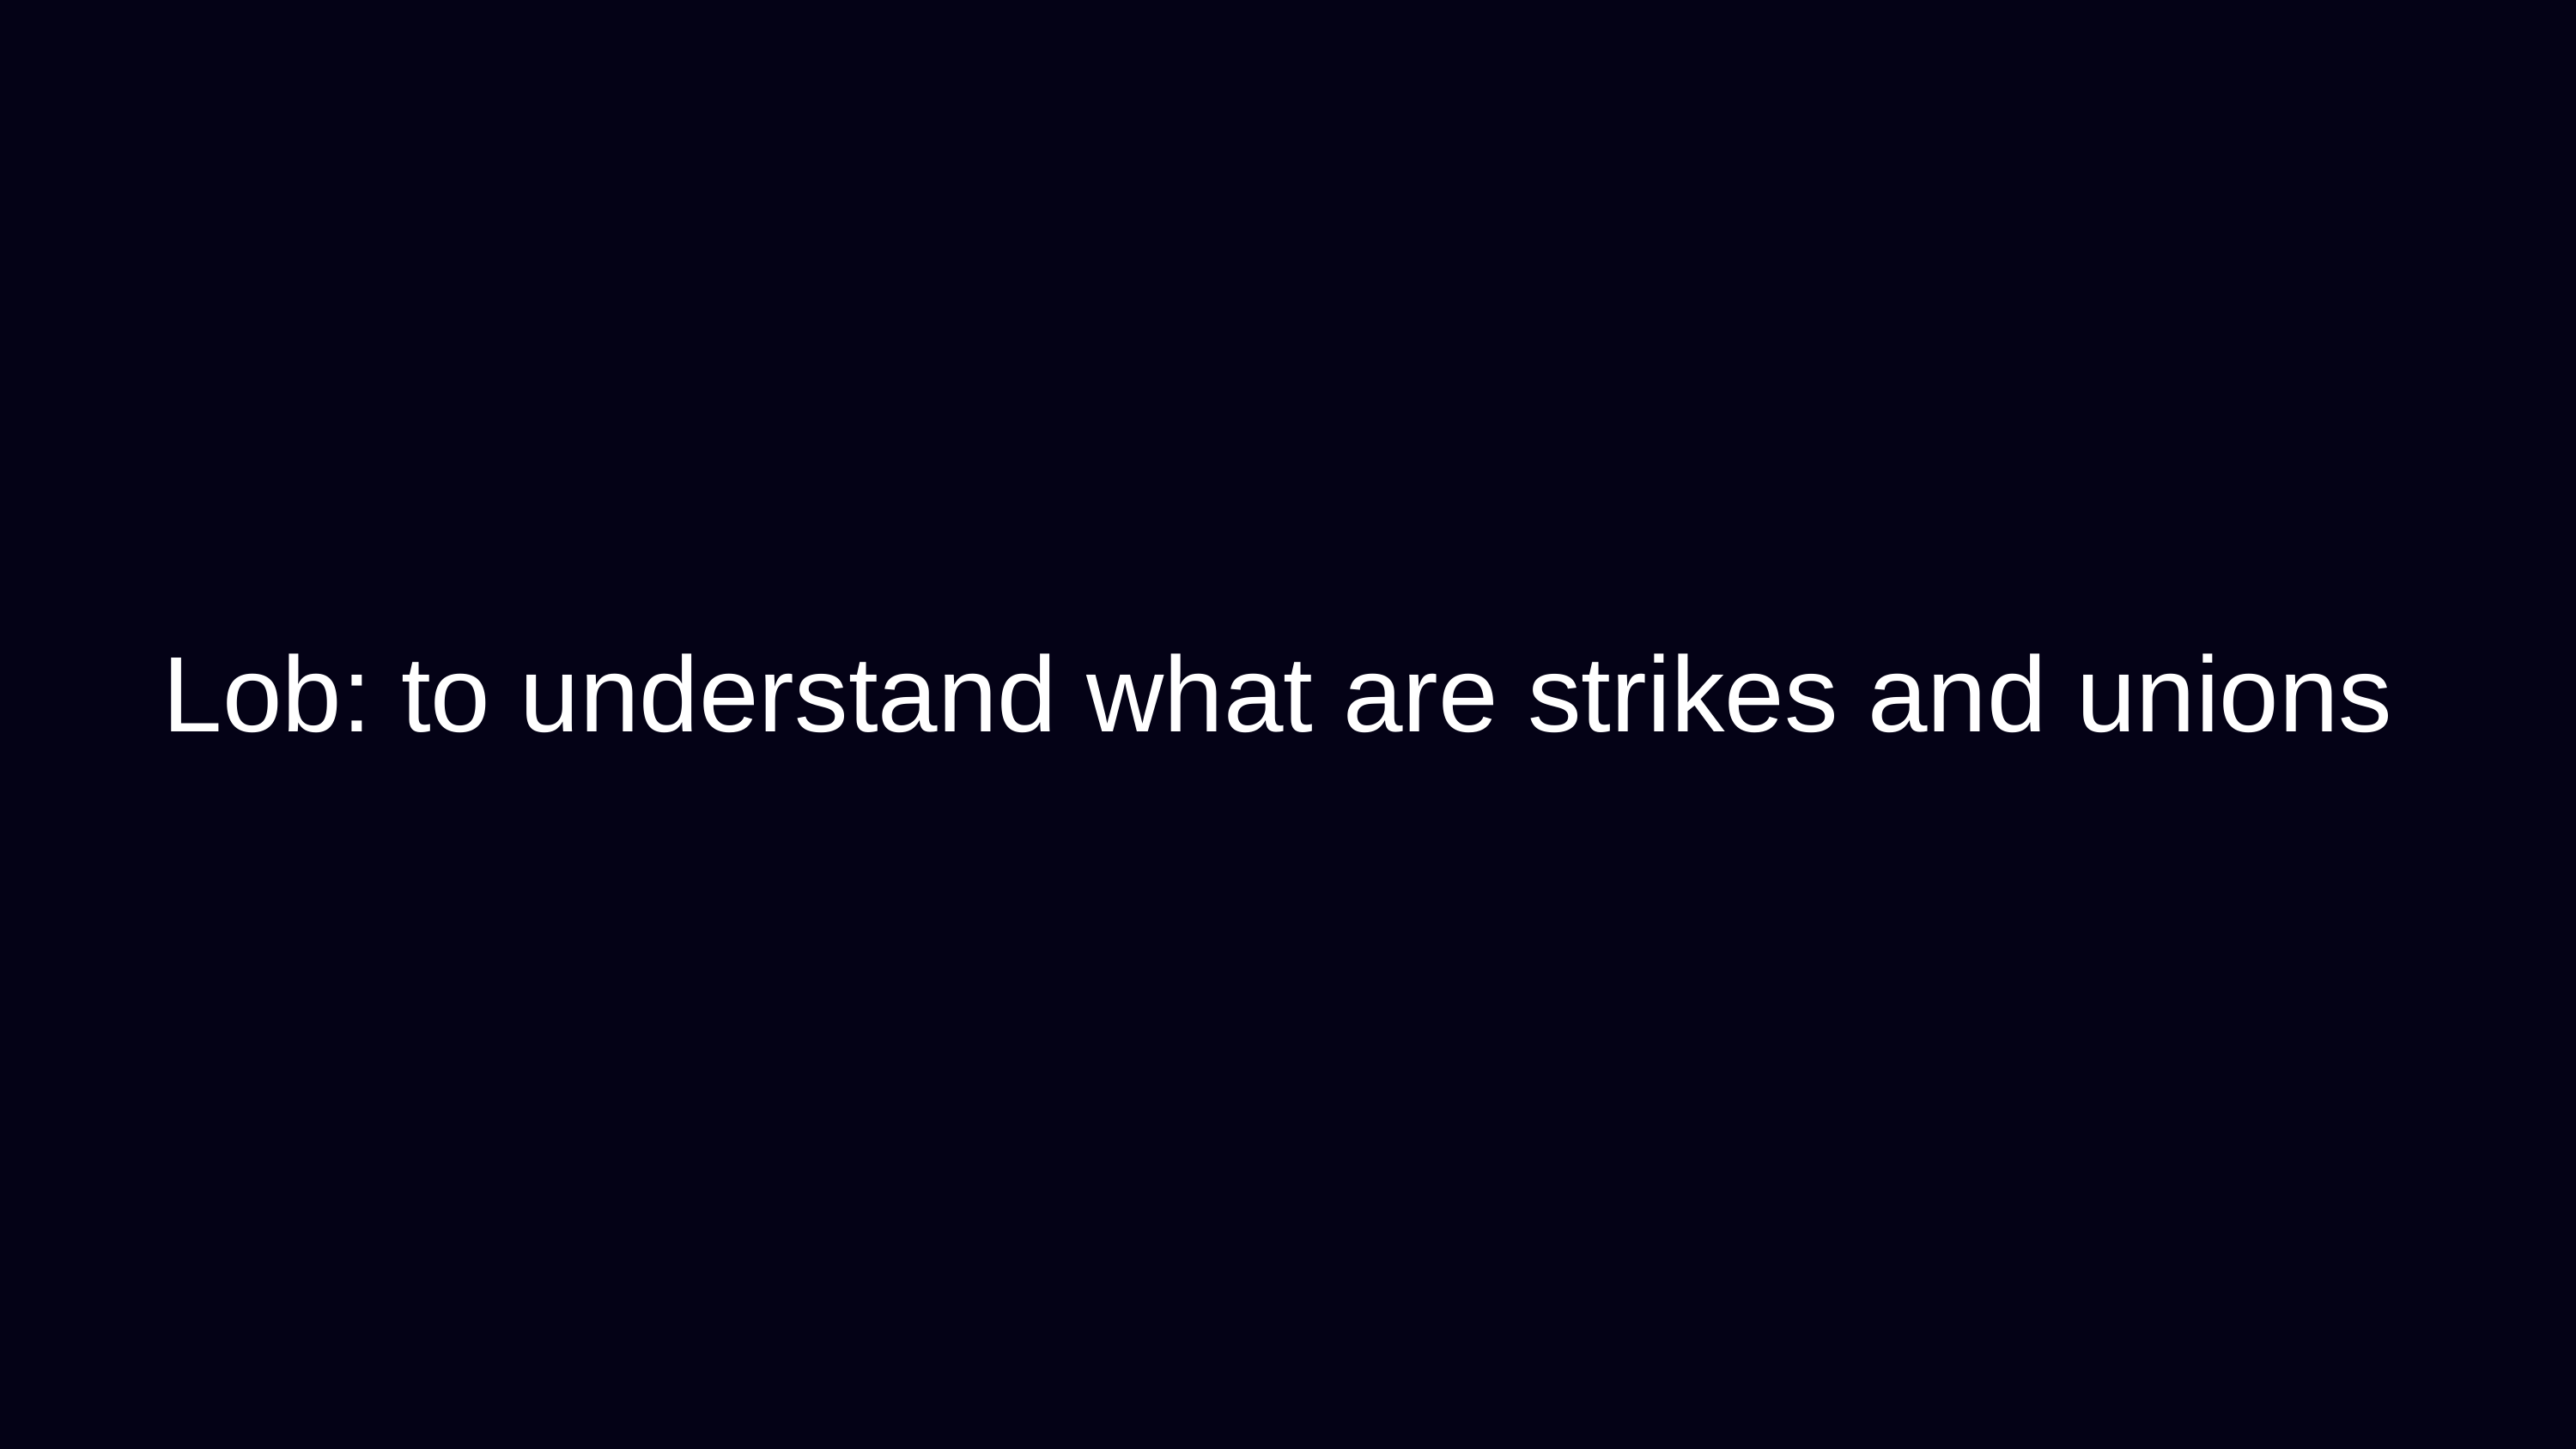

Lob: to understand what are strikes and unions